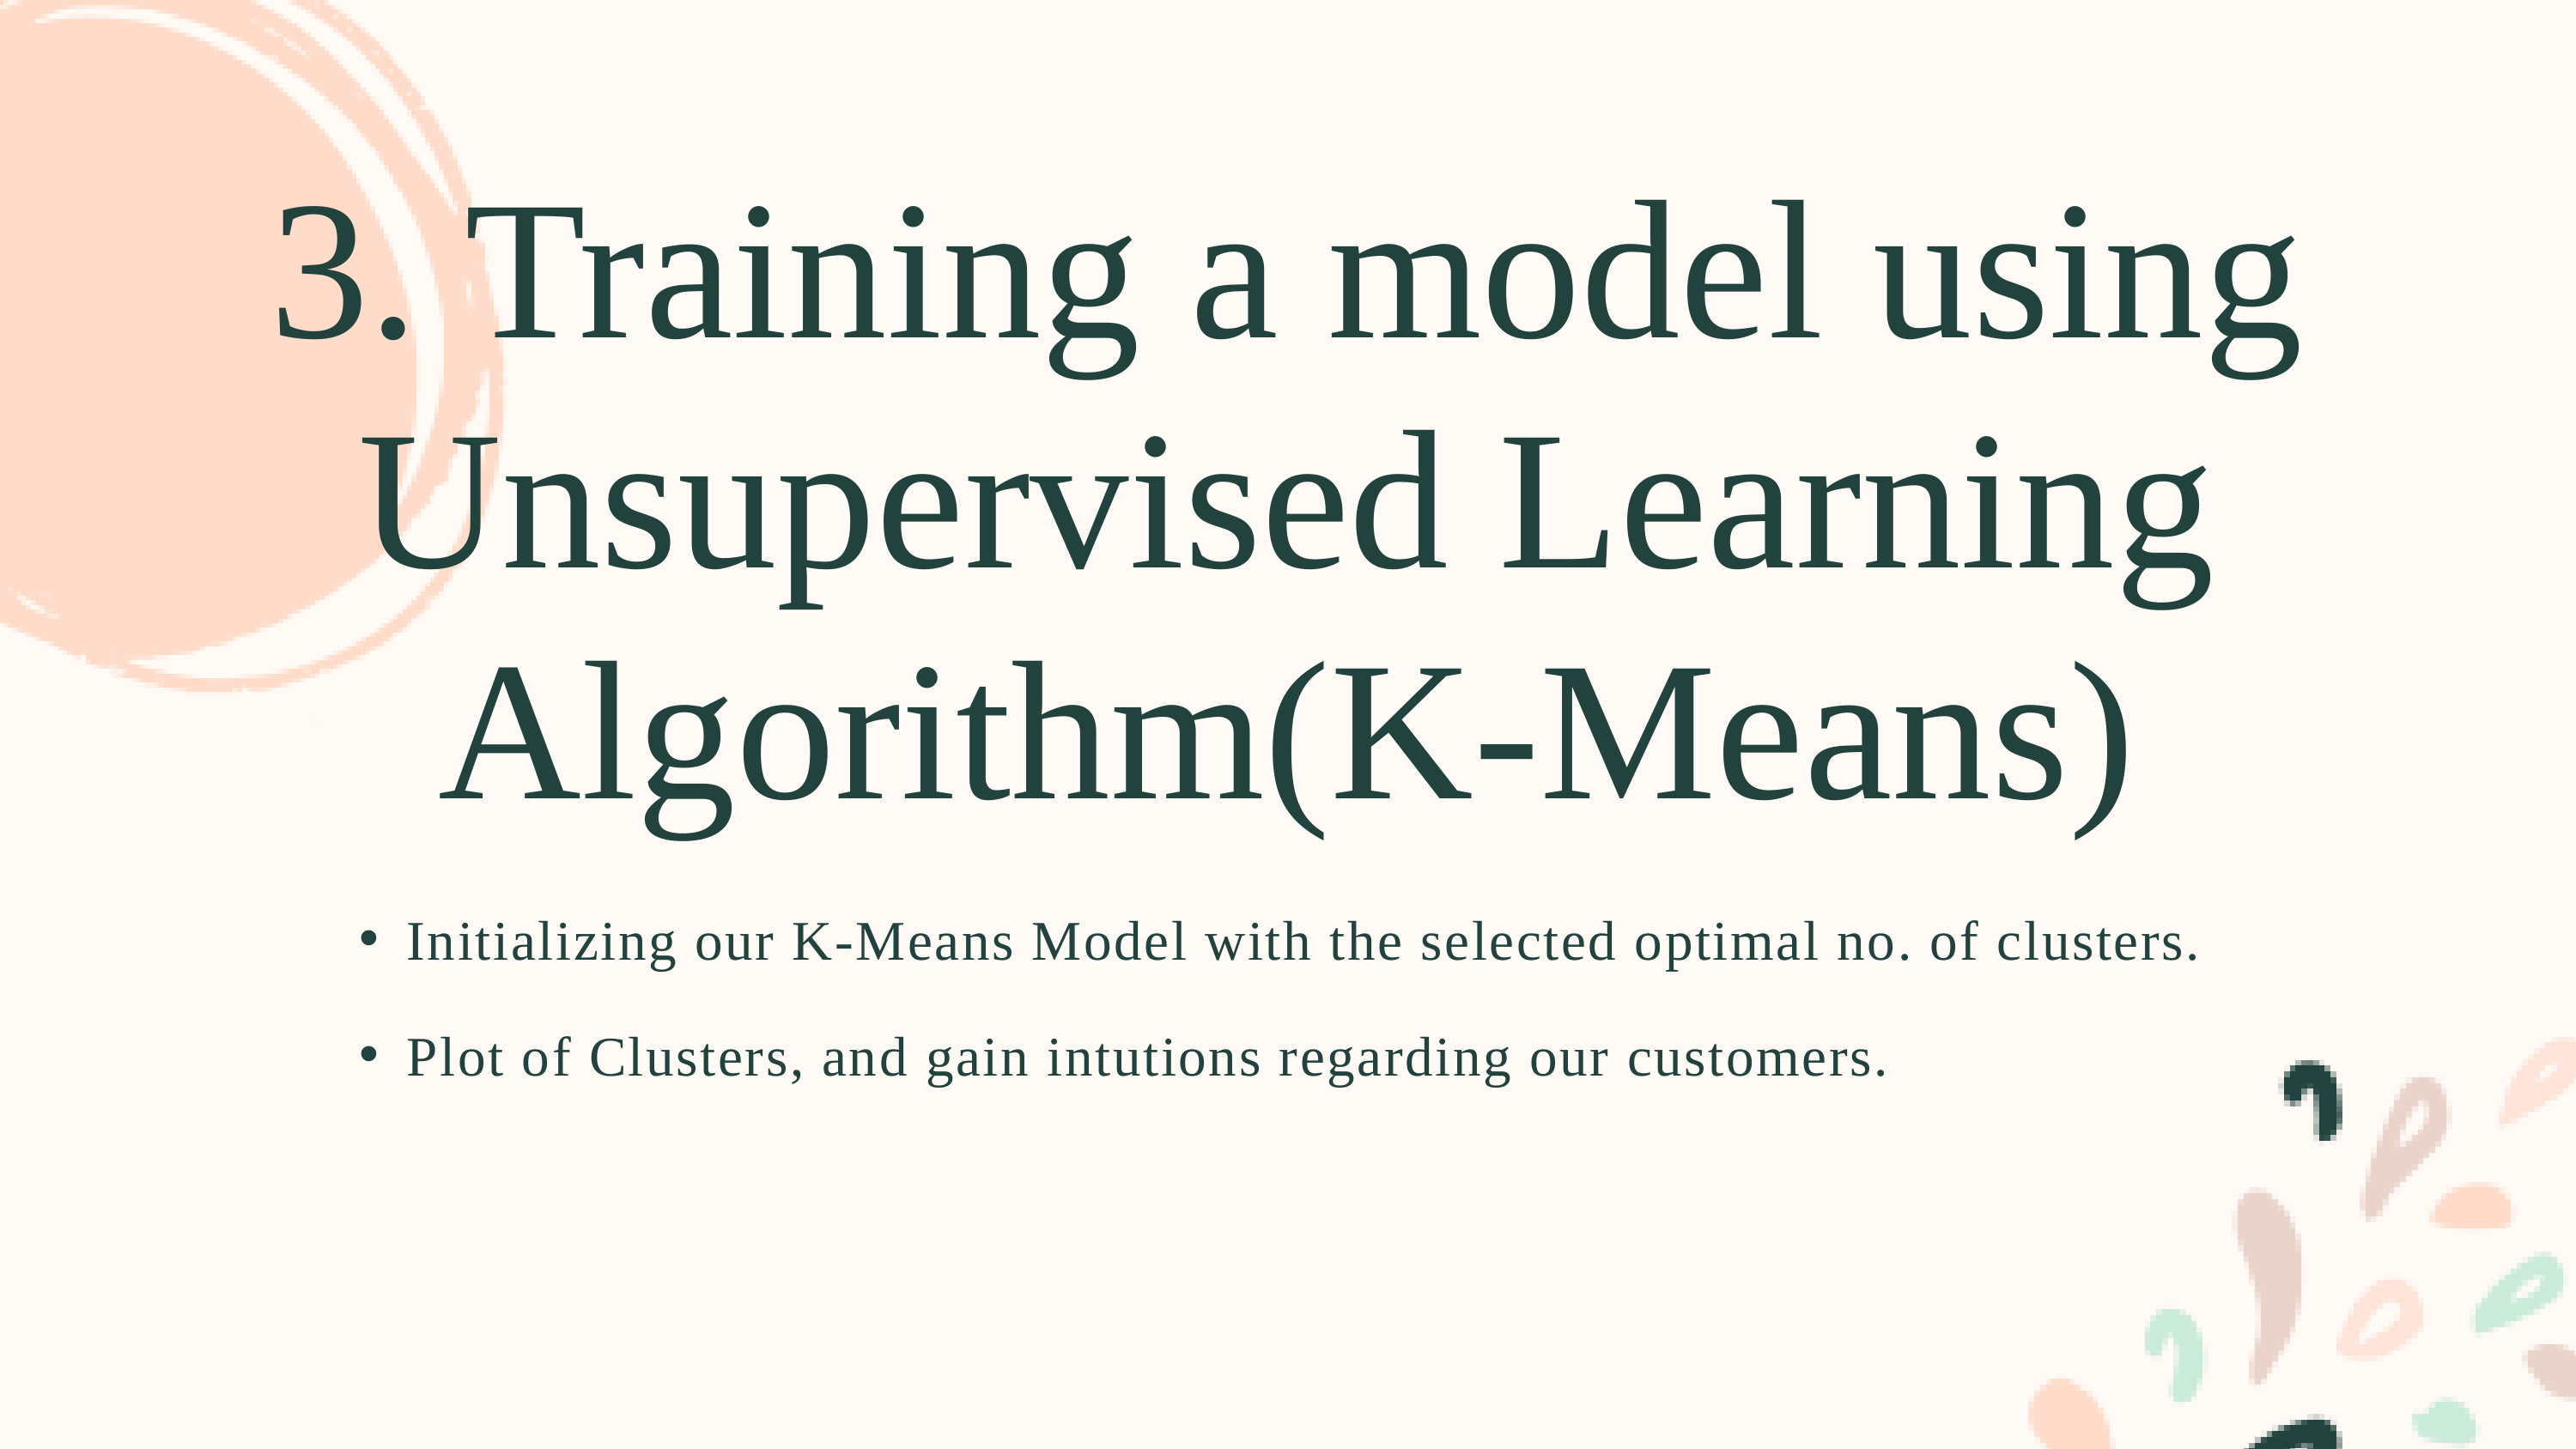

3. Training a model using Unsupervised Learning Algorithm(K-Means)
Initializing our K-Means Model with the selected optimal no. of clusters.
Plot of Clusters, and gain intutions regarding our customers.